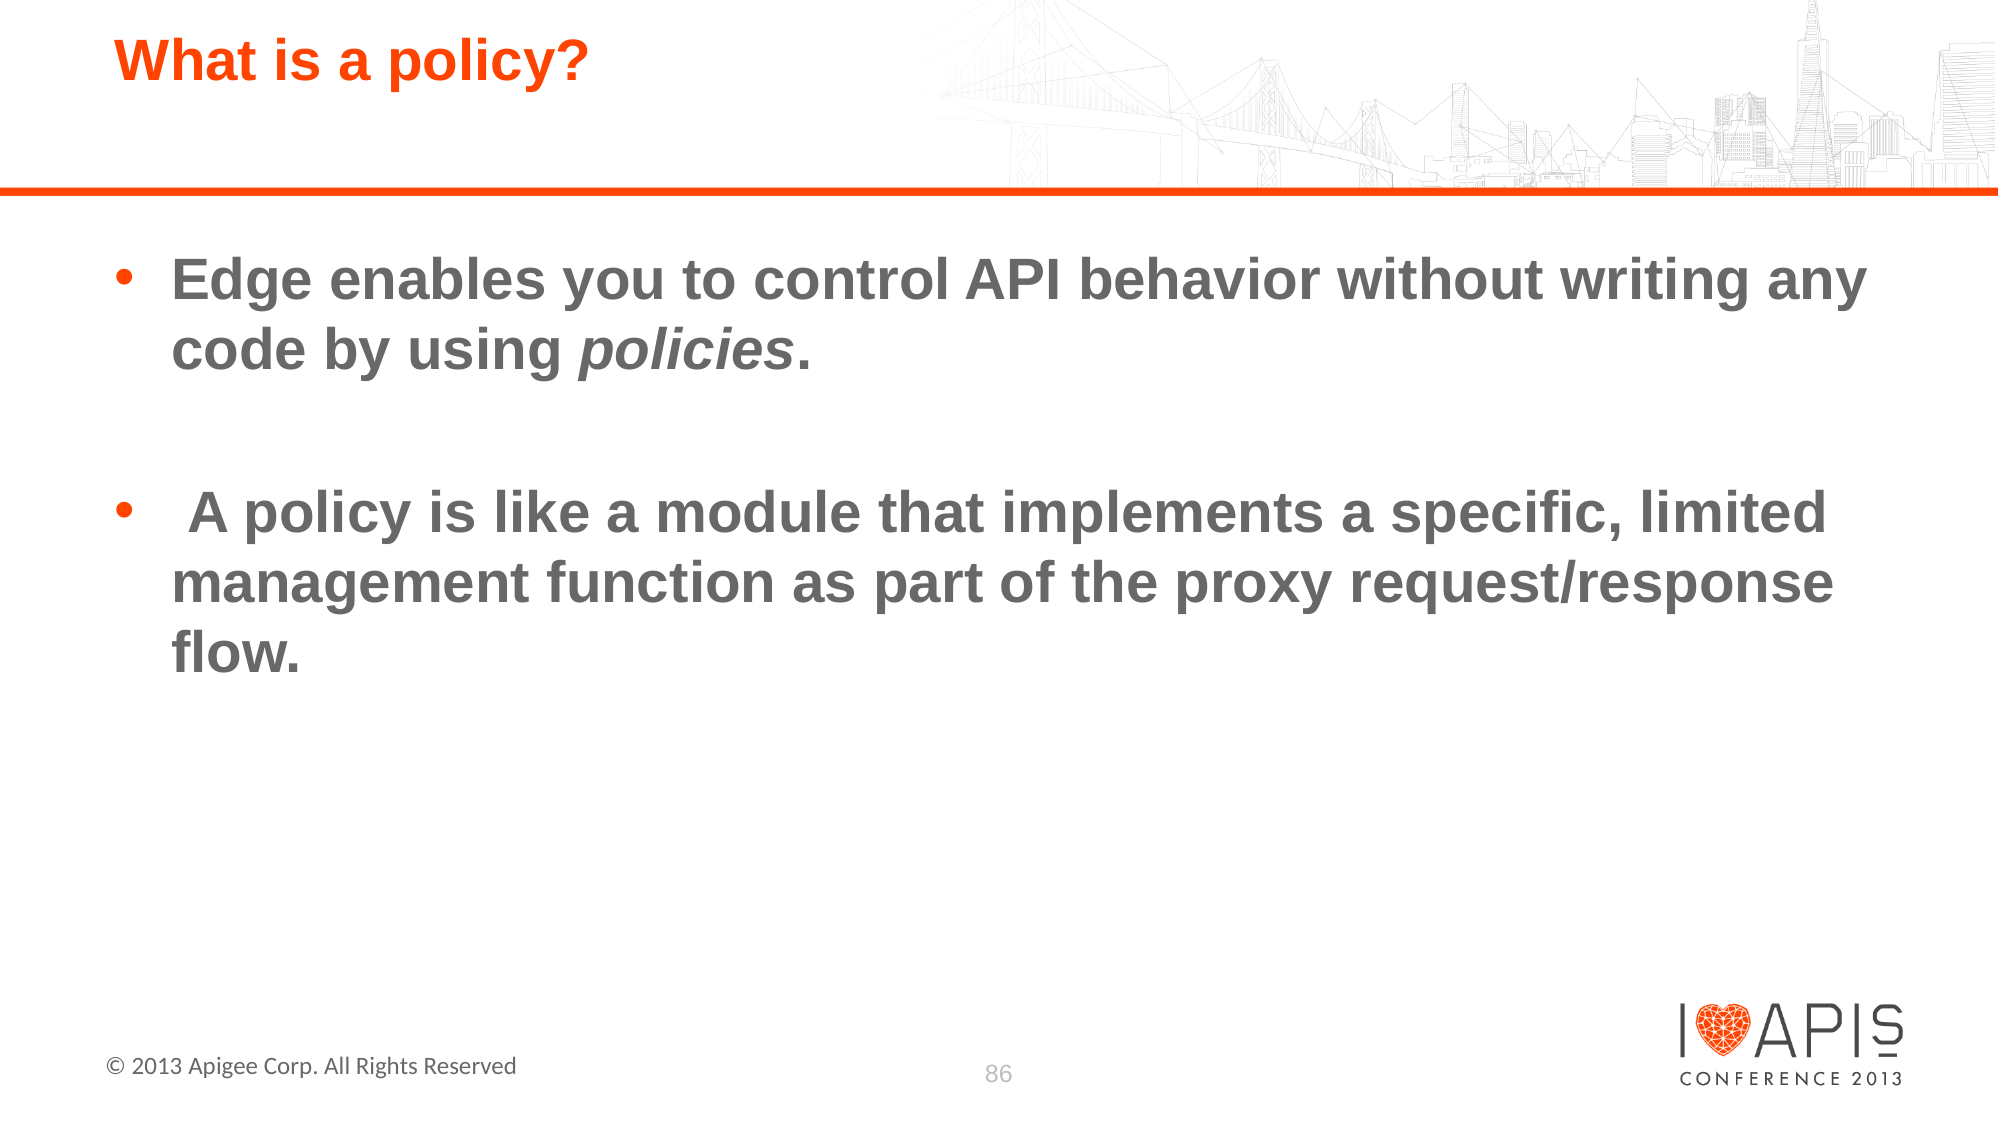

# What is a policy?
Edge enables you to control API behavior without writing any code by using policies.

 A policy is like a module that implements a specific, limited management function as part of the proxy request/response flow.

86